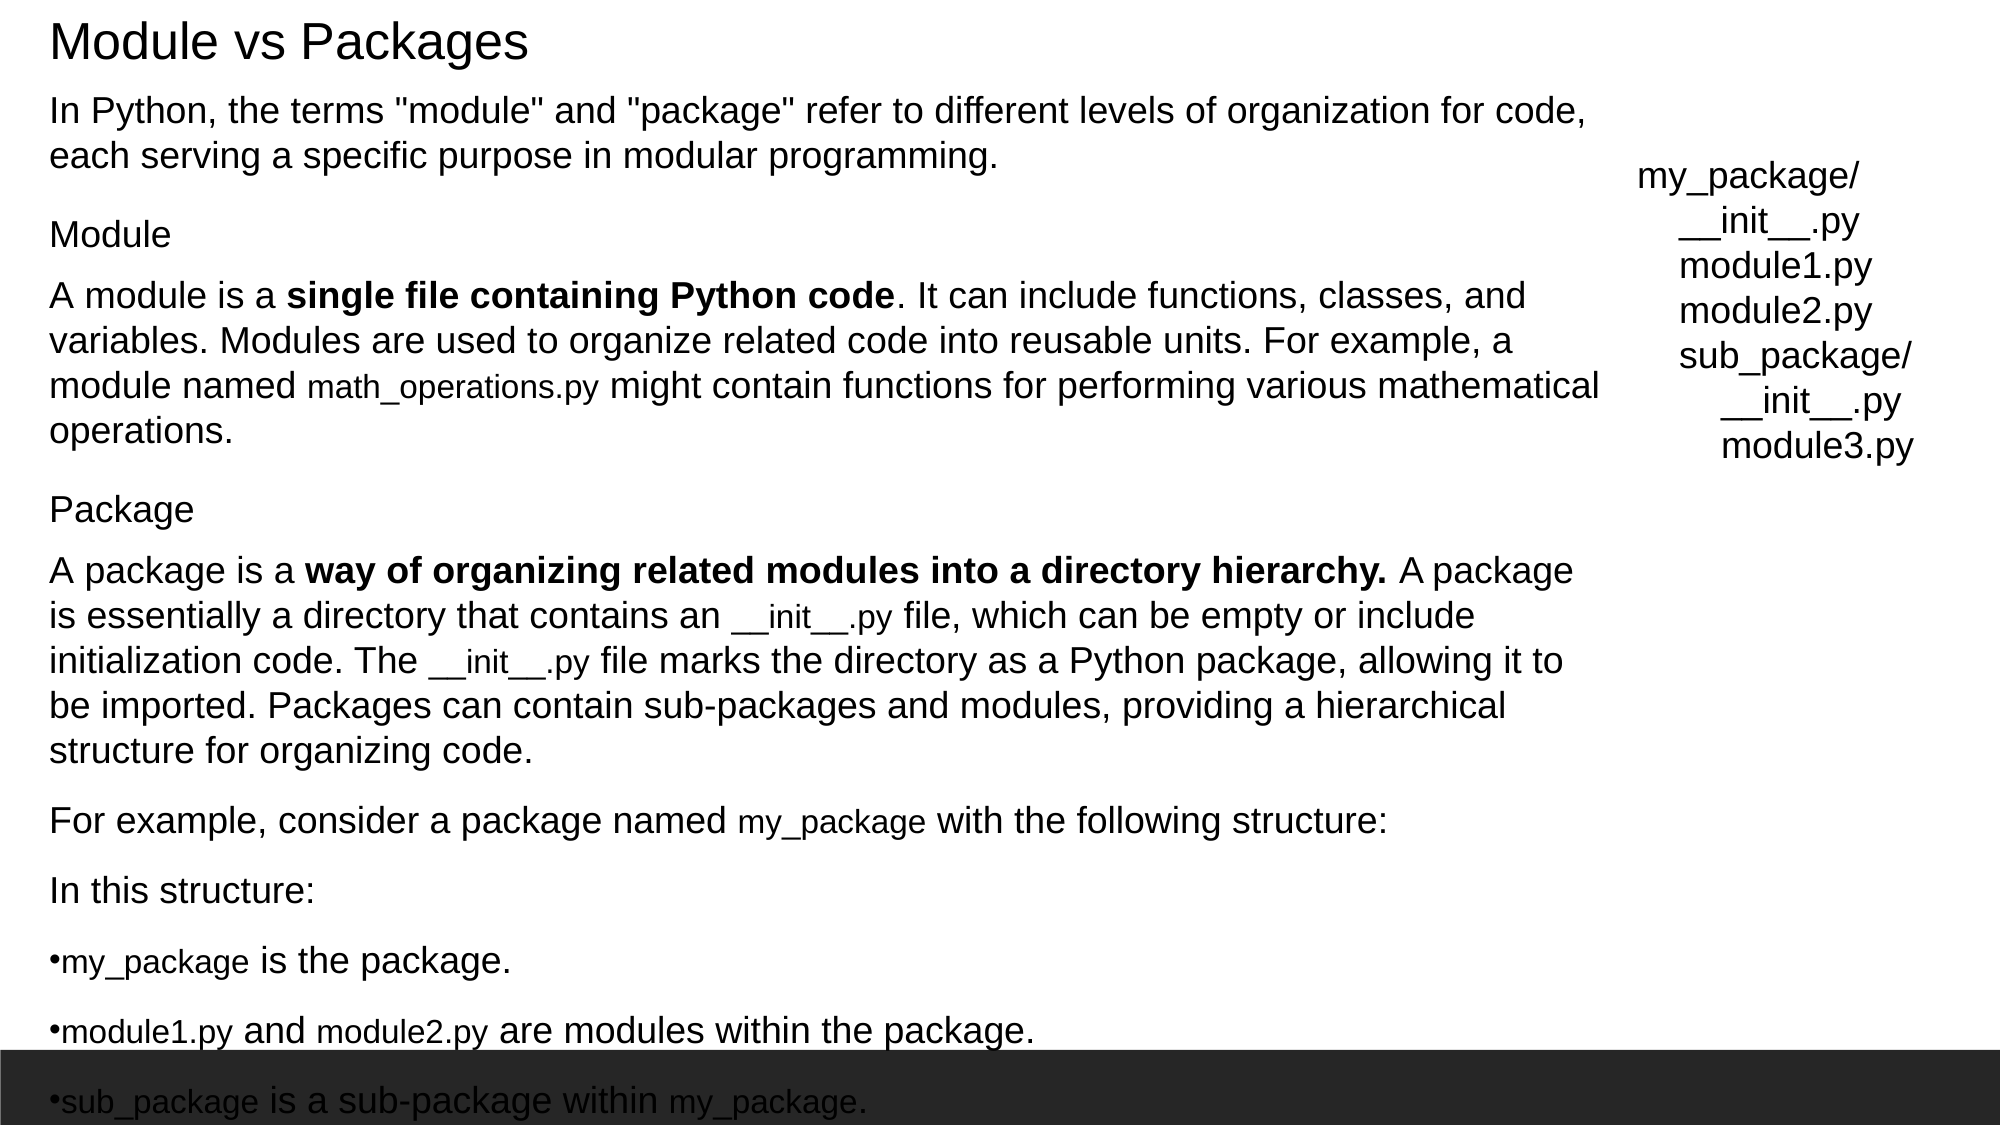

Module vs Packages
In Python, the terms "module" and "package" refer to different levels of organization for code, each serving a specific purpose in modular programming.
Module
A module is a single file containing Python code. It can include functions, classes, and variables. Modules are used to organize related code into reusable units. For example, a module named math_operations.py might contain functions for performing various mathematical operations.
Package
A package is a way of organizing related modules into a directory hierarchy. A package is essentially a directory that contains an __init__.py file, which can be empty or include initialization code. The __init__.py file marks the directory as a Python package, allowing it to be imported. Packages can contain sub-packages and modules, providing a hierarchical structure for organizing code.
For example, consider a package named my_package with the following structure:
In this structure:
my_package is the package.
module1.py and module2.py are modules within the package.
sub_package is a sub-package within my_package.
module3.py is a module within the sub-package.
my_package/
    __init__.py
    module1.py
    module2.py
    sub_package/
        __init__.py
        module3.py